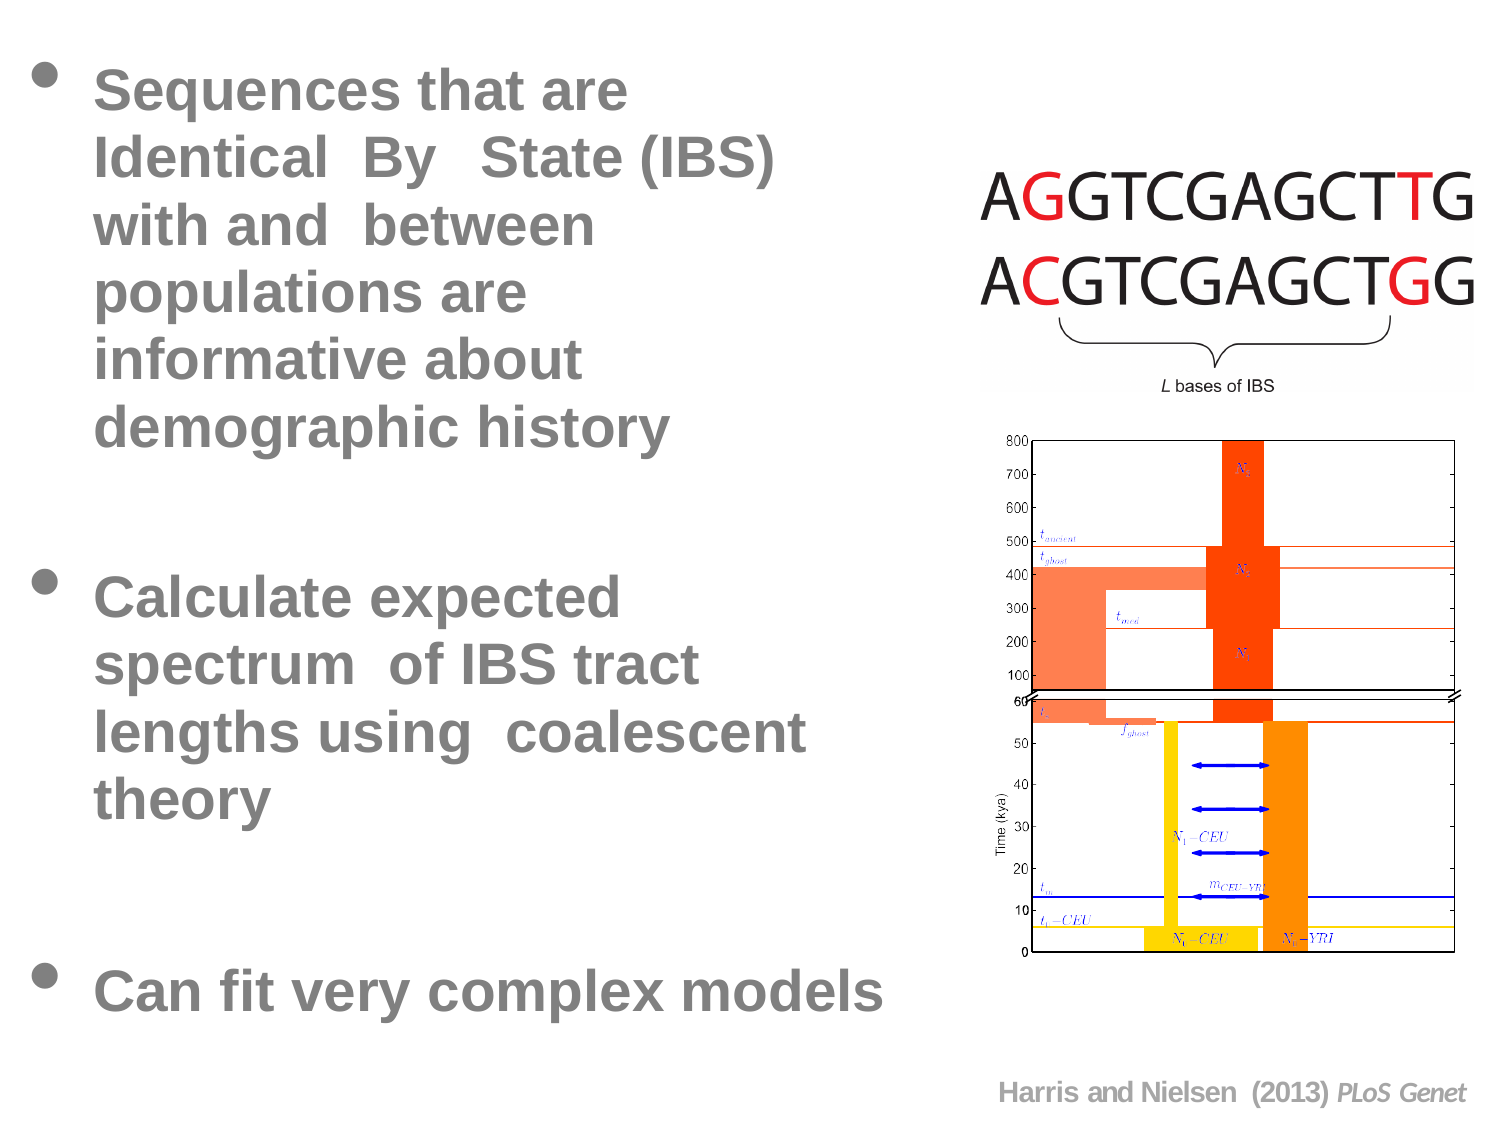

Sequences that are Identical  By	State (IBS) with and  between populations are  informative about  demographic history

Calculate expected spectrum  of IBS tract	lengths using  coalescent	theory

Can fit very complex models

Harris and Nielsen  (2013) PLoS Genet